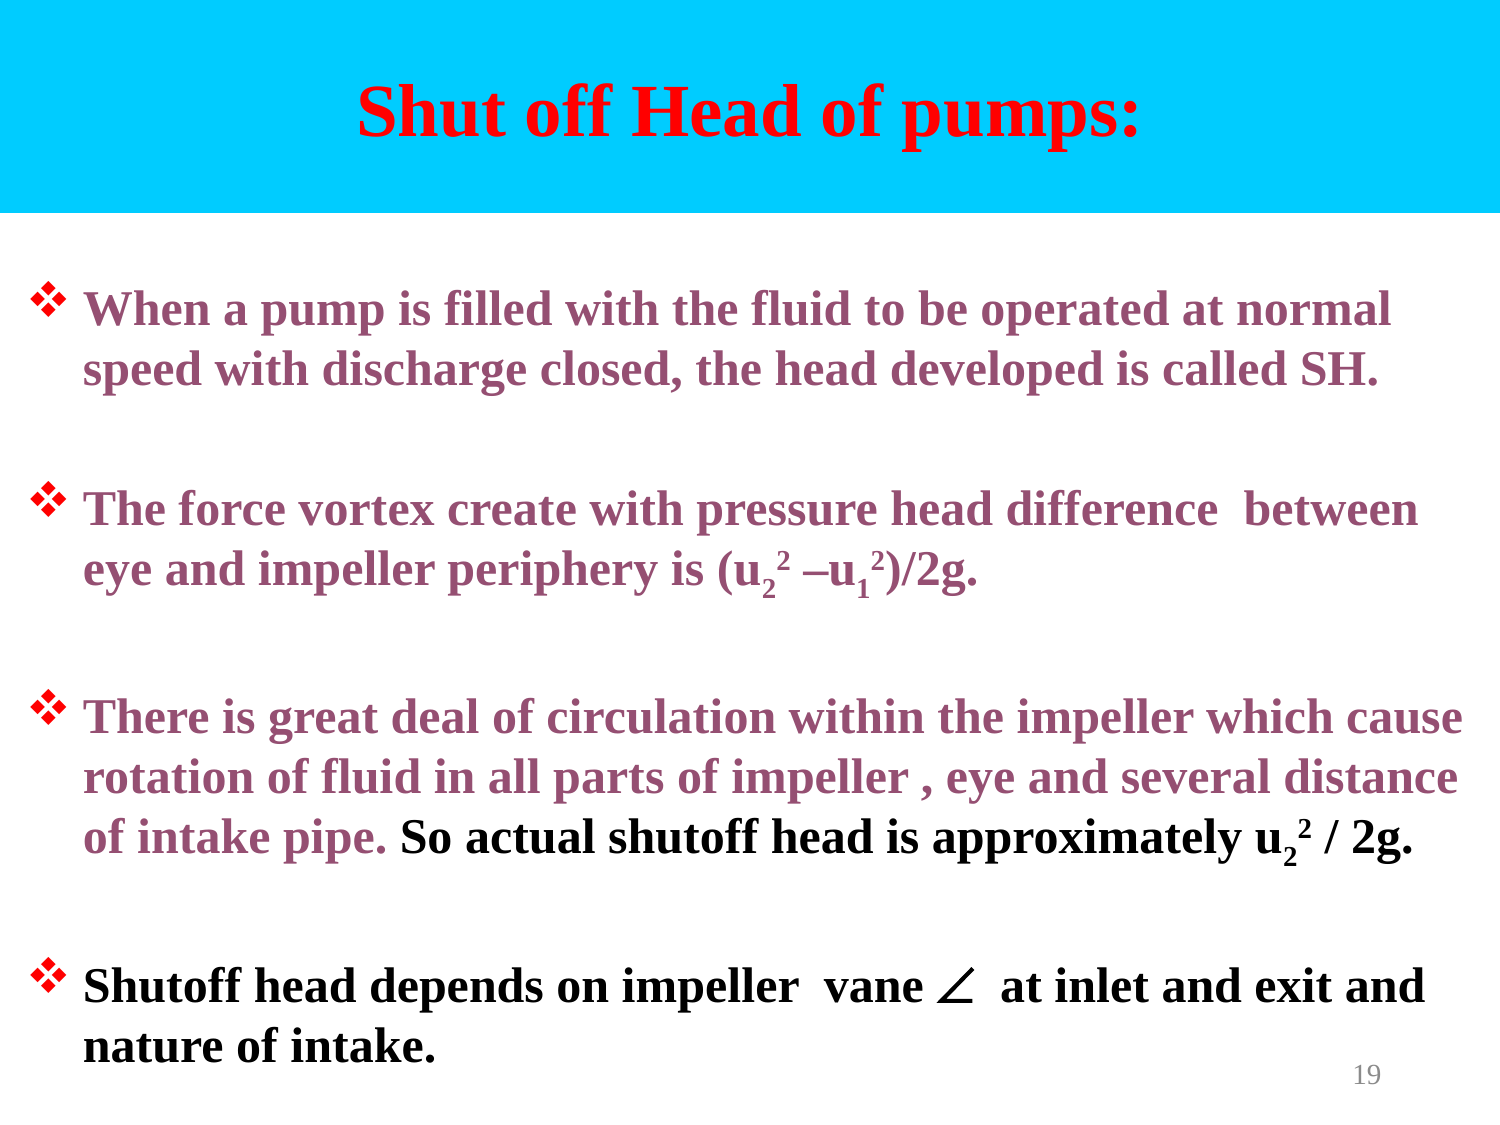

Shut off Head of pumps:
When a pump is filled with the fluid to be operated at normal speed with discharge closed, the head developed is called SH.

The force vortex create with pressure head difference  between eye and impeller periphery is (u22 –u12)/2g.

There is great deal of circulation within the impeller which cause rotation of fluid in all parts of impeller , eye and several distance of intake pipe. So actual shutoff head is approximately u22 / 2g.

Shutoff head depends on impeller  vane ∠  at inlet and exit and nature of intake.

19